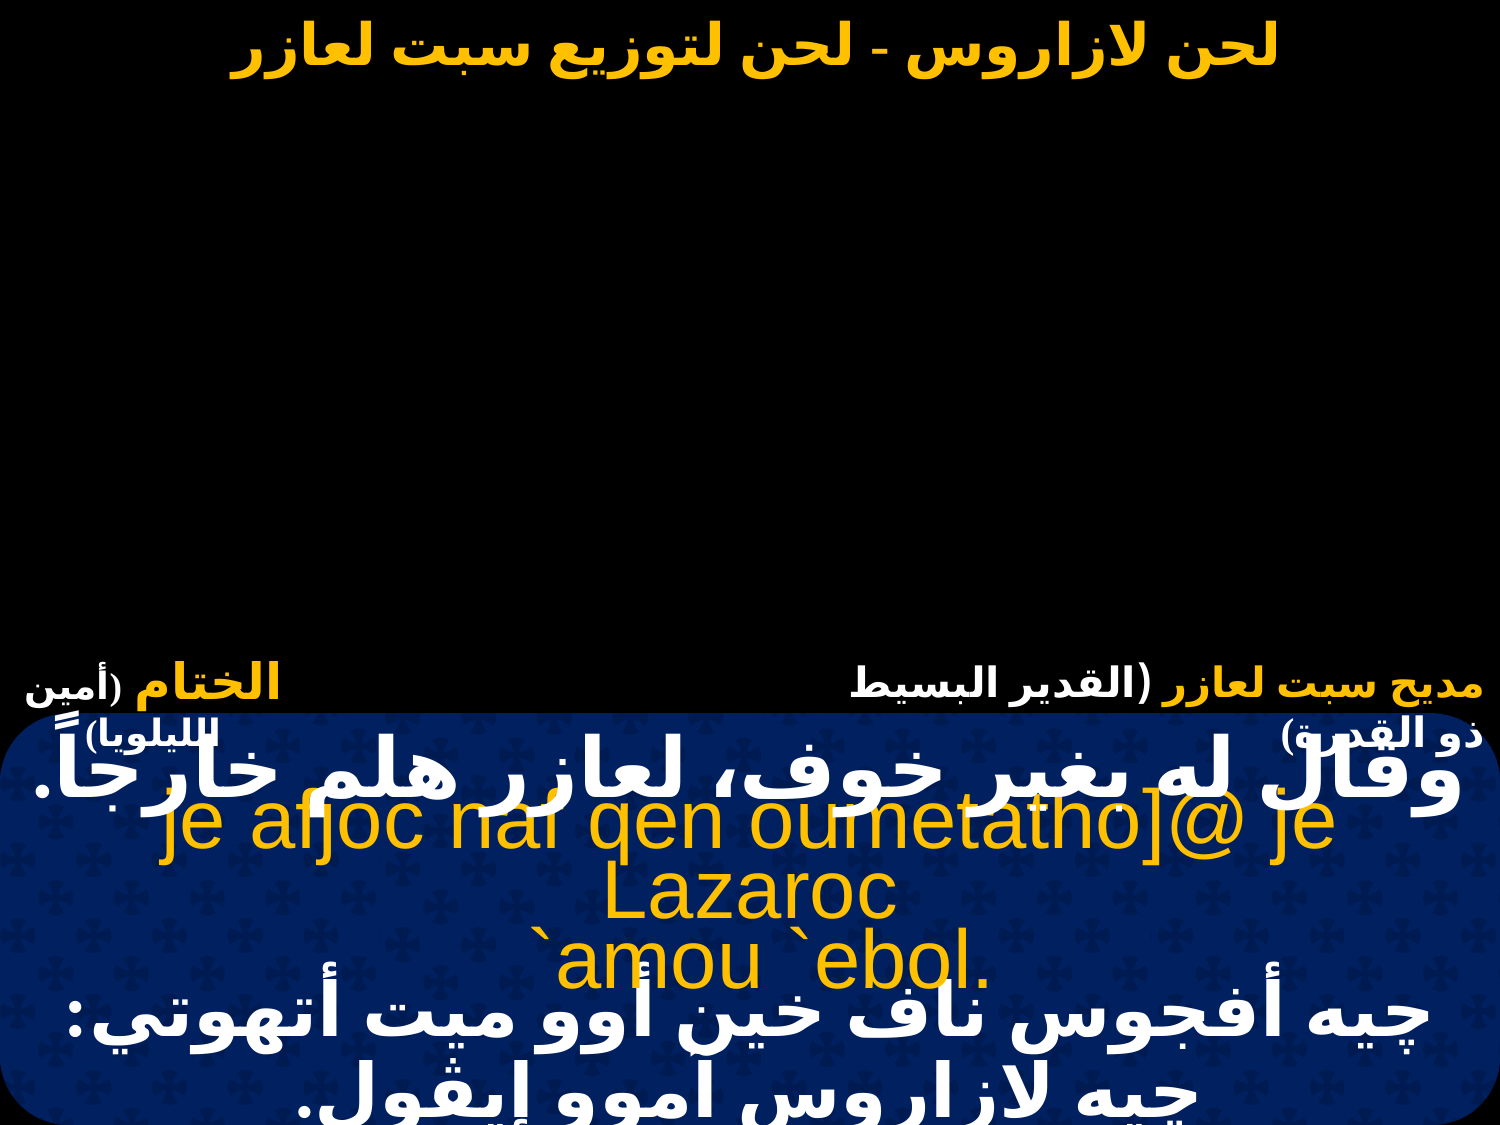

#
وقال له بغير خوف، لعازر هلم خارجاً.
je afjoc naf qen oumetatho]@ je Lazaroc
 `amou `ebol.
چيه أفجوس ناف خين أوو ميت أتهوتي: چيه لازاروس آموو إيڤول.